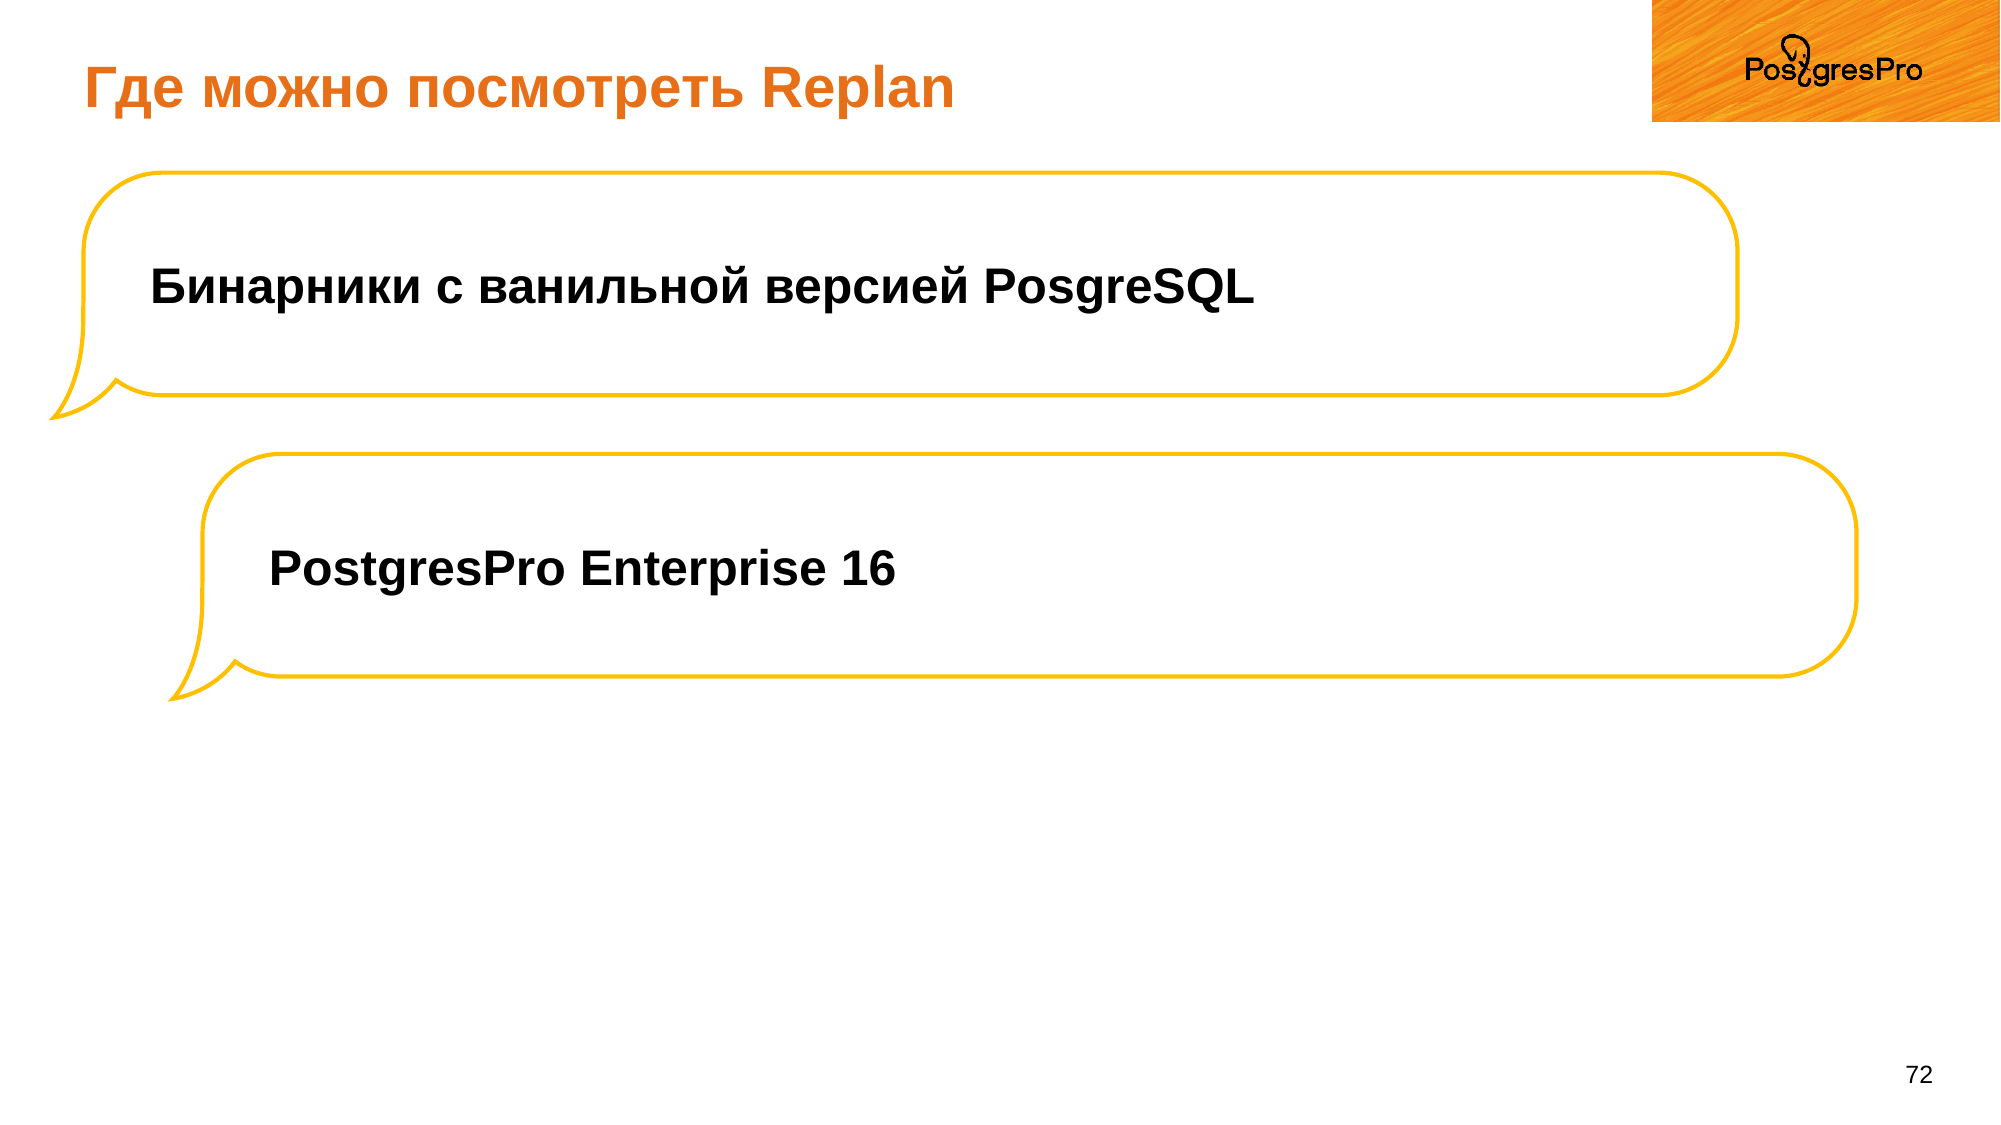

# Где можно посмотреть Replan
Бинарники с ванильной версией PosgreSQL
PostgresPro Enterprise 16